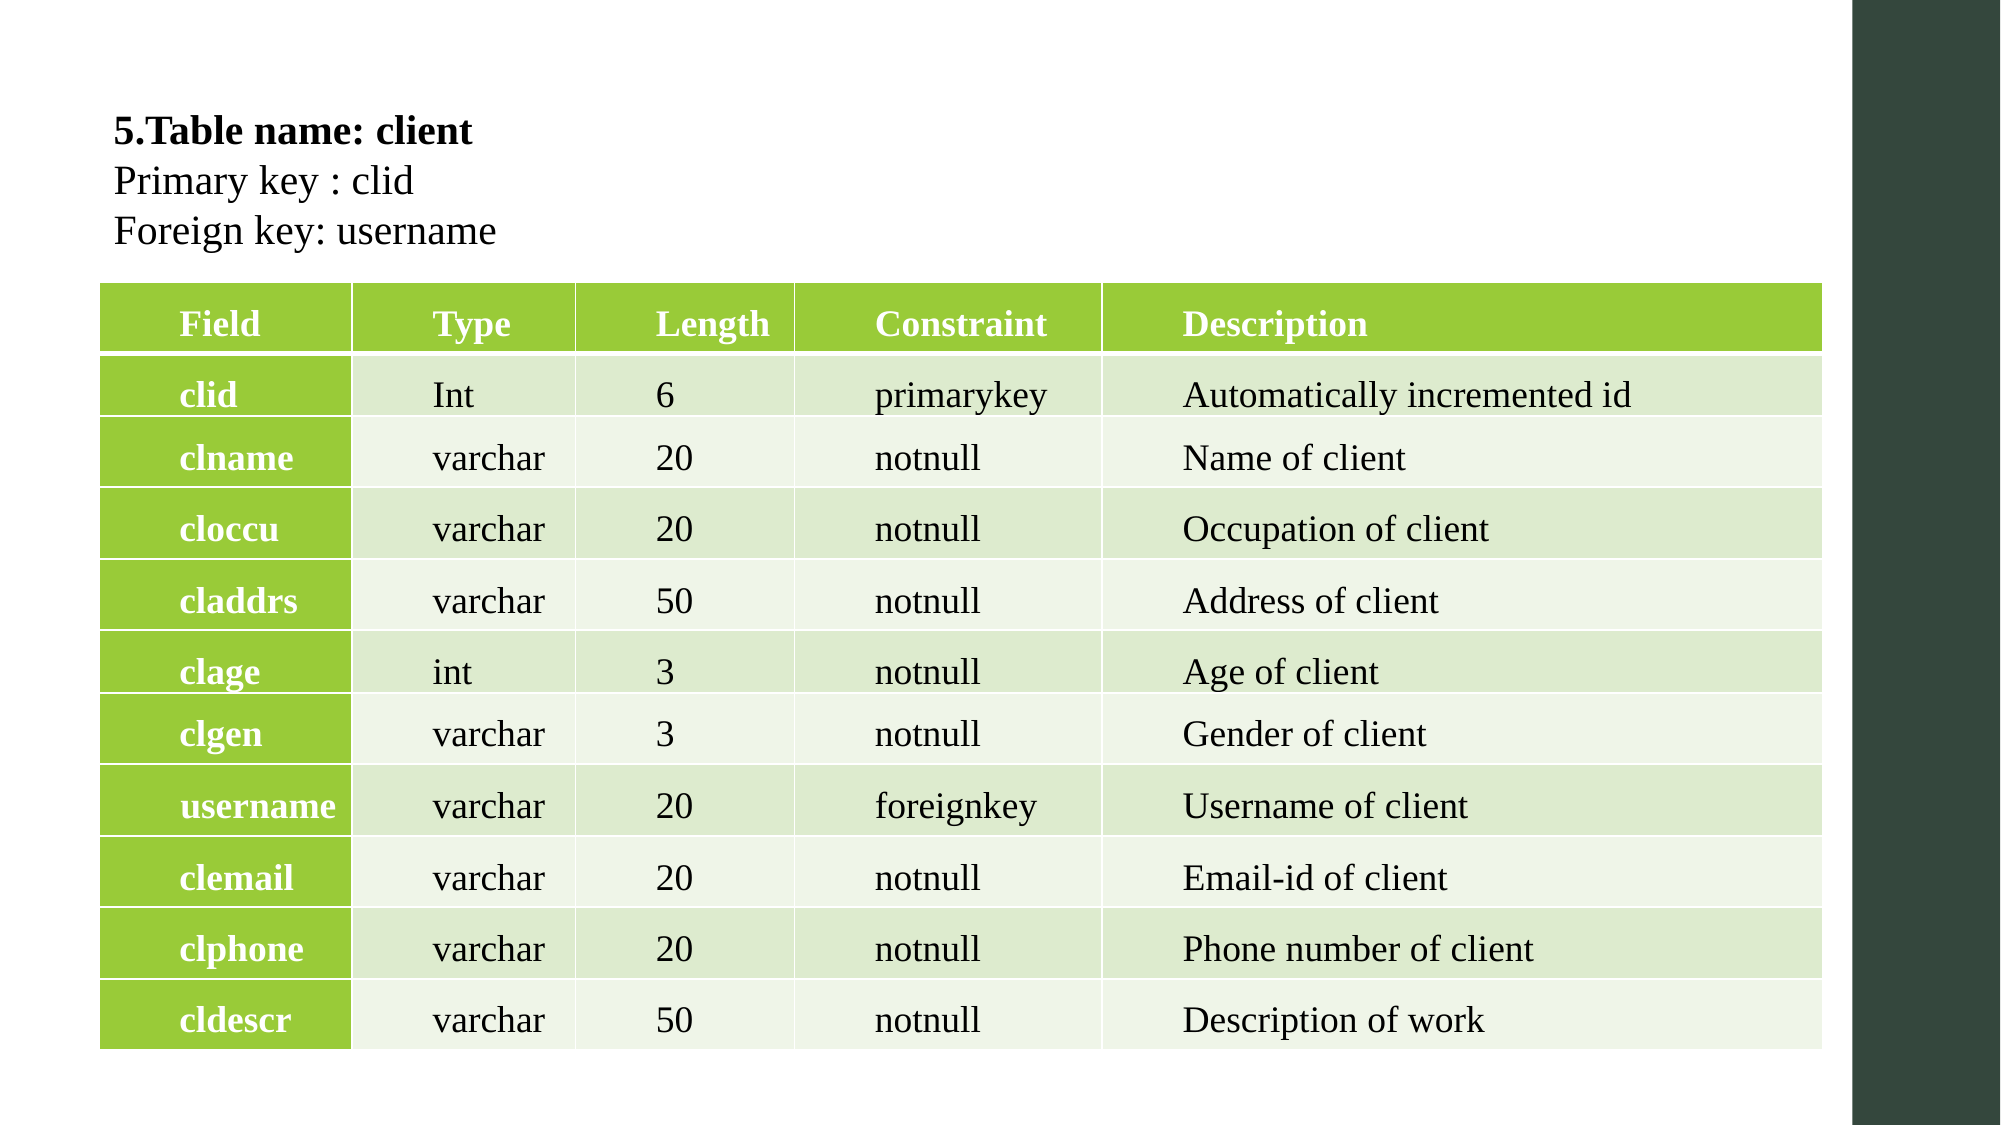

5.Table name: client
Primary key : clid
Foreign key: username
| Field | Type | Length | Constraint | Description |
| --- | --- | --- | --- | --- |
| clid | Int | 6 | primarykey | Automatically incremented id |
| clname | varchar | 20 | notnull | Name of client |
| cloccu | varchar | 20 | notnull | Occupation of client |
| claddrs | varchar | 50 | notnull | Address of client |
| clage | int | 3 | notnull | Age of client |
| clgen | varchar | 3 | notnull | Gender of client |
| username | varchar | 20 | foreignkey | Username of client |
| clemail | varchar | 20 | notnull | Email-id of client |
| clphone | varchar | 20 | notnull | Phone number of client |
| cldescr | varchar | 50 | notnull | Description of work |